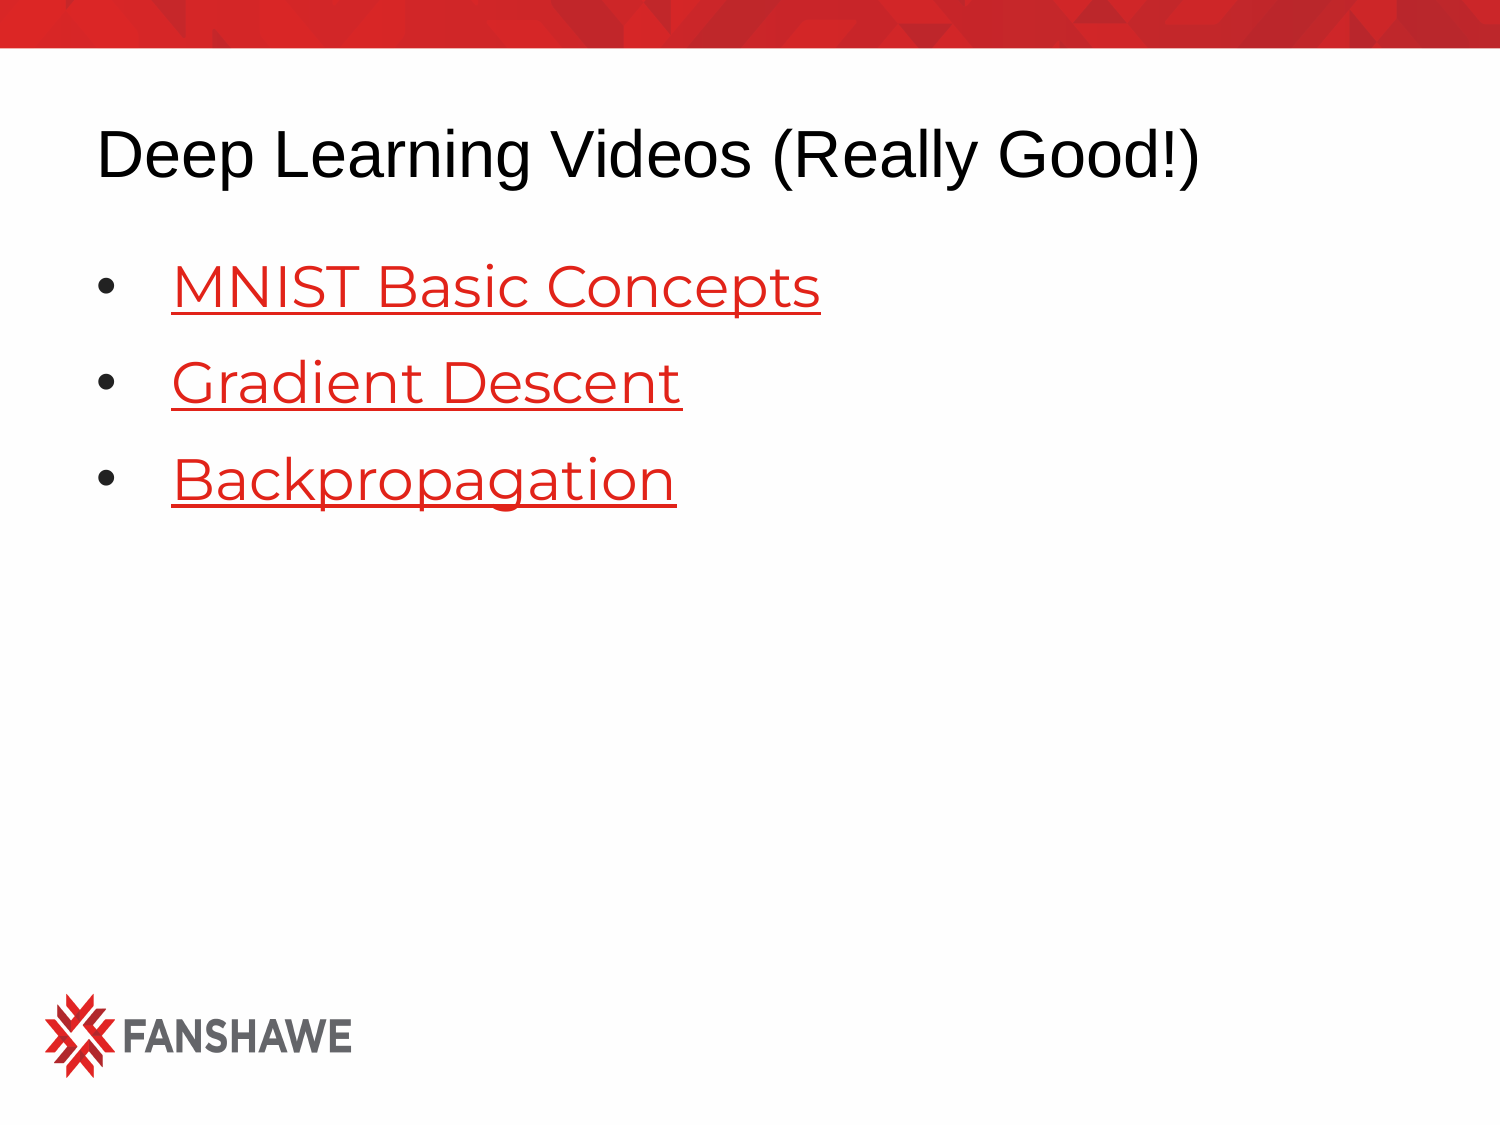

# Deep Learning Videos (Really Good!)
MNIST Basic Concepts
Gradient Descent
Backpropagation